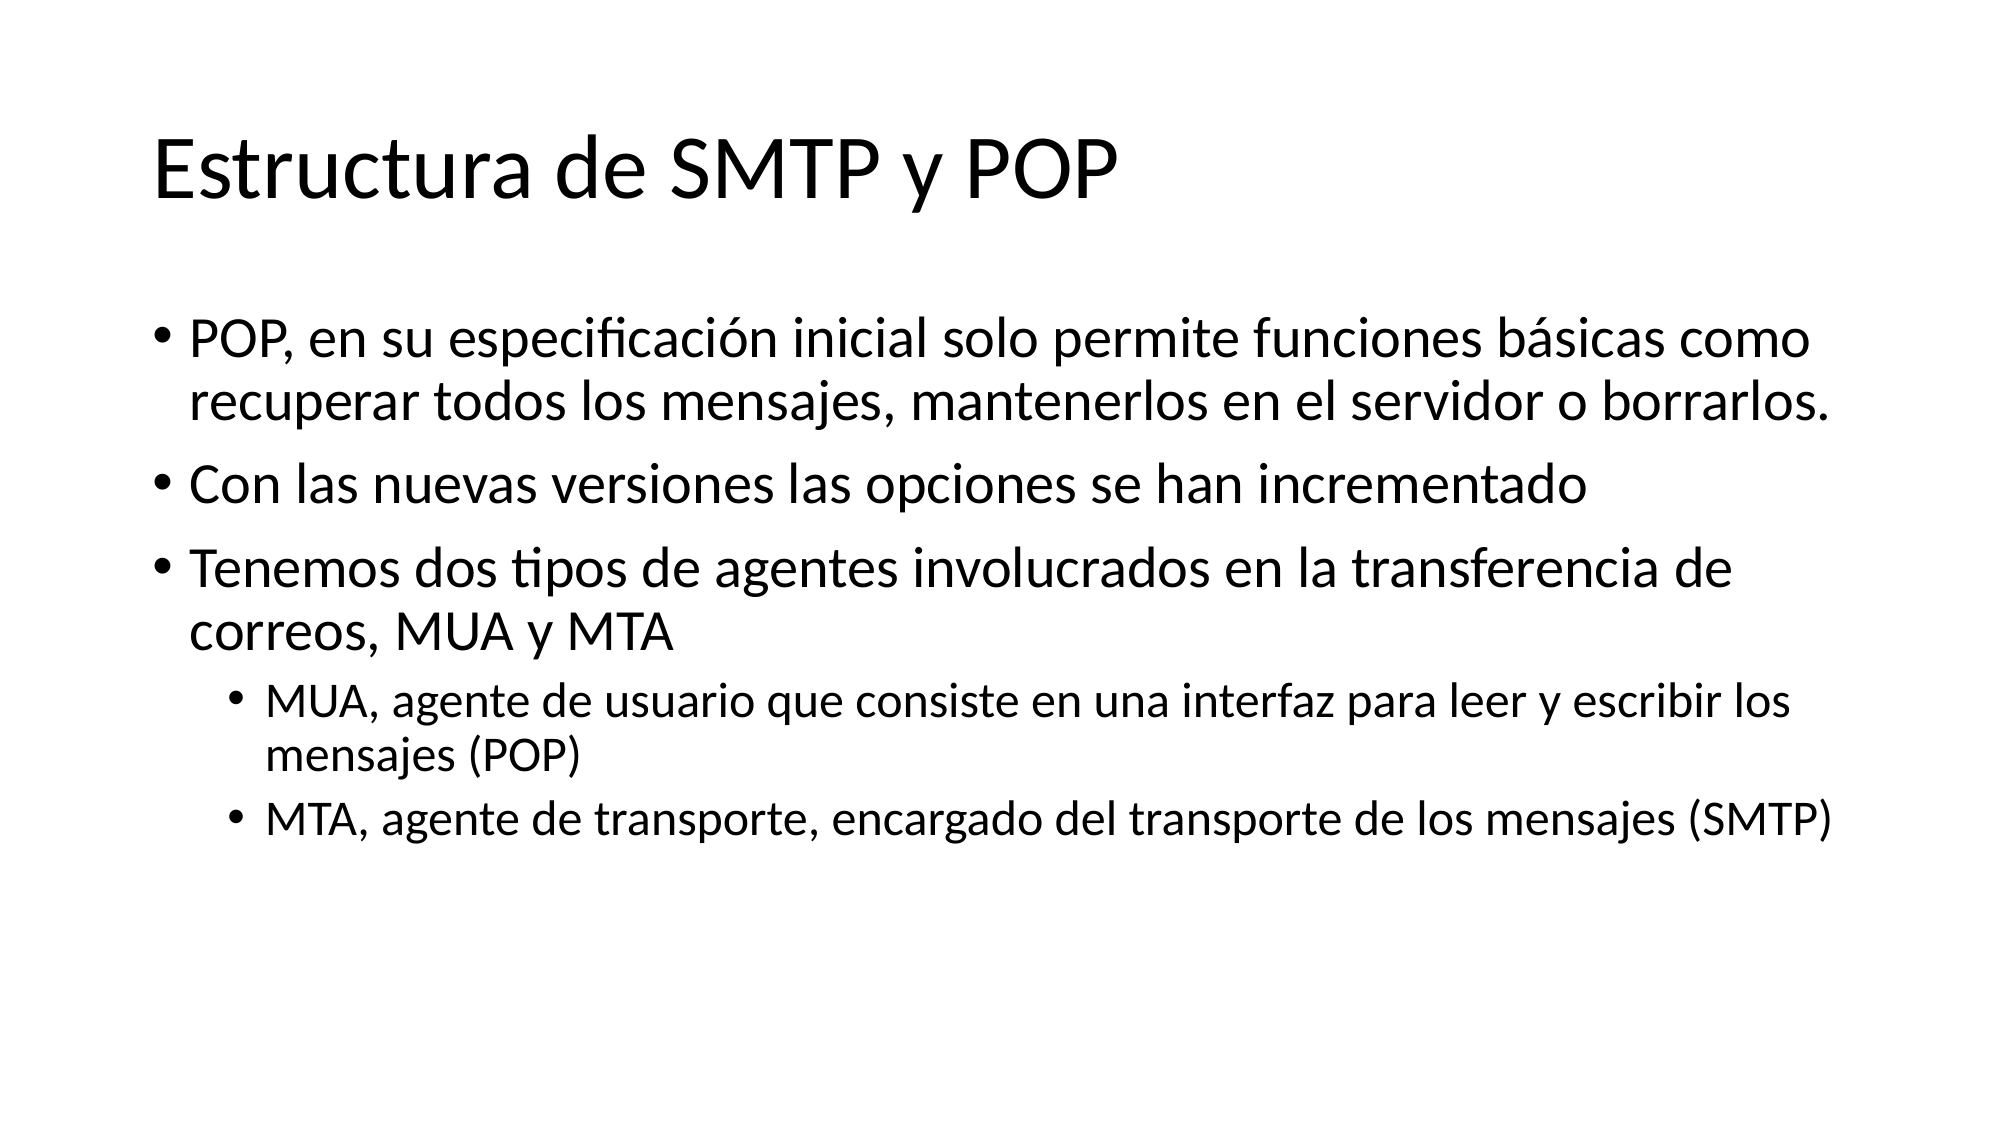

# Estructura de SMTP y POP
POP, en su especificación inicial solo permite funciones básicas como recuperar todos los mensajes, mantenerlos en el servidor o borrarlos.
Con las nuevas versiones las opciones se han incrementado
Tenemos dos tipos de agentes involucrados en la transferencia de correos, MUA y MTA
MUA, agente de usuario que consiste en una interfaz para leer y escribir los mensajes (POP)
MTA, agente de transporte, encargado del transporte de los mensajes (SMTP)